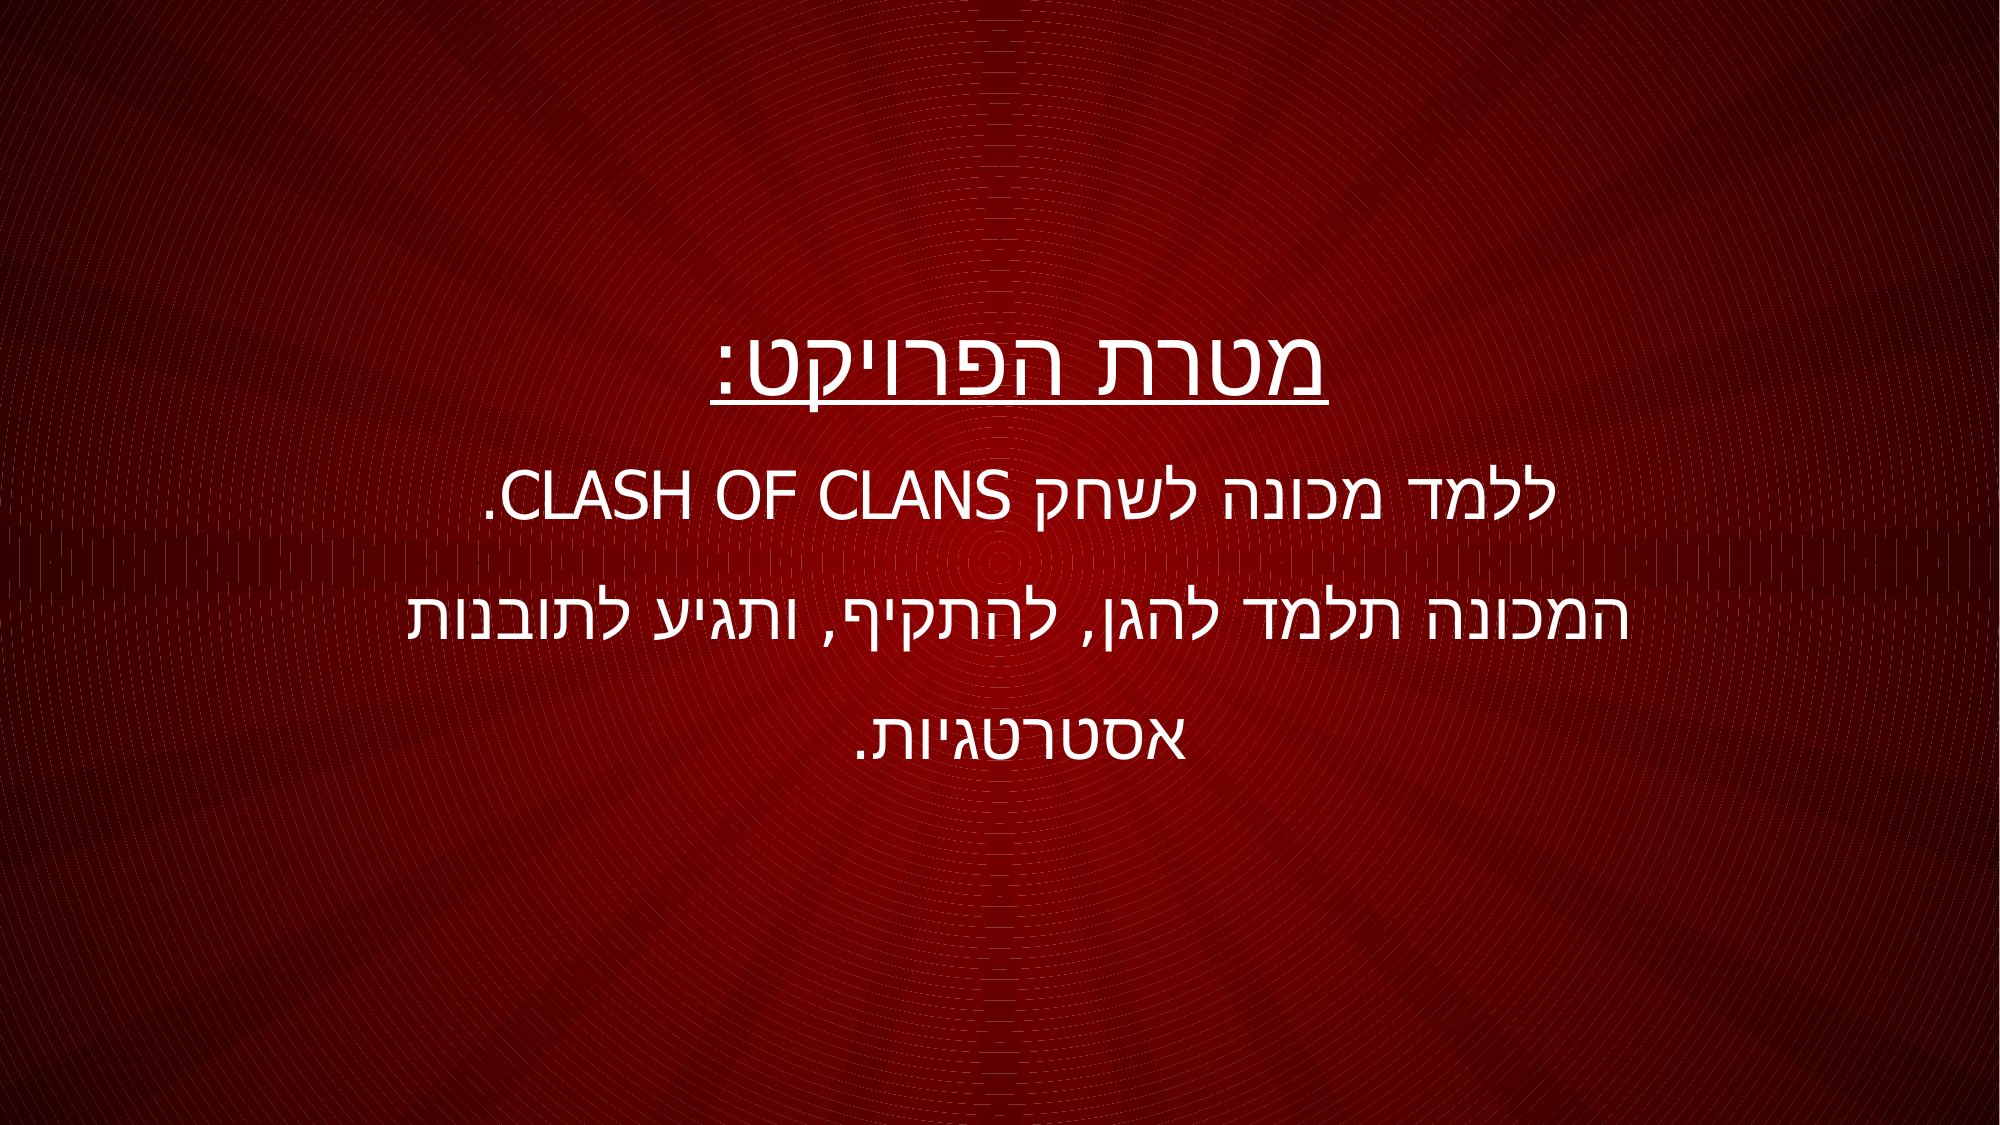

# מטרת הפרויקט: ללמד מכונה לשחק Clash of clans. המכונה תלמד להגן, להתקיף, ותגיע לתובנות אסטרטגיות.